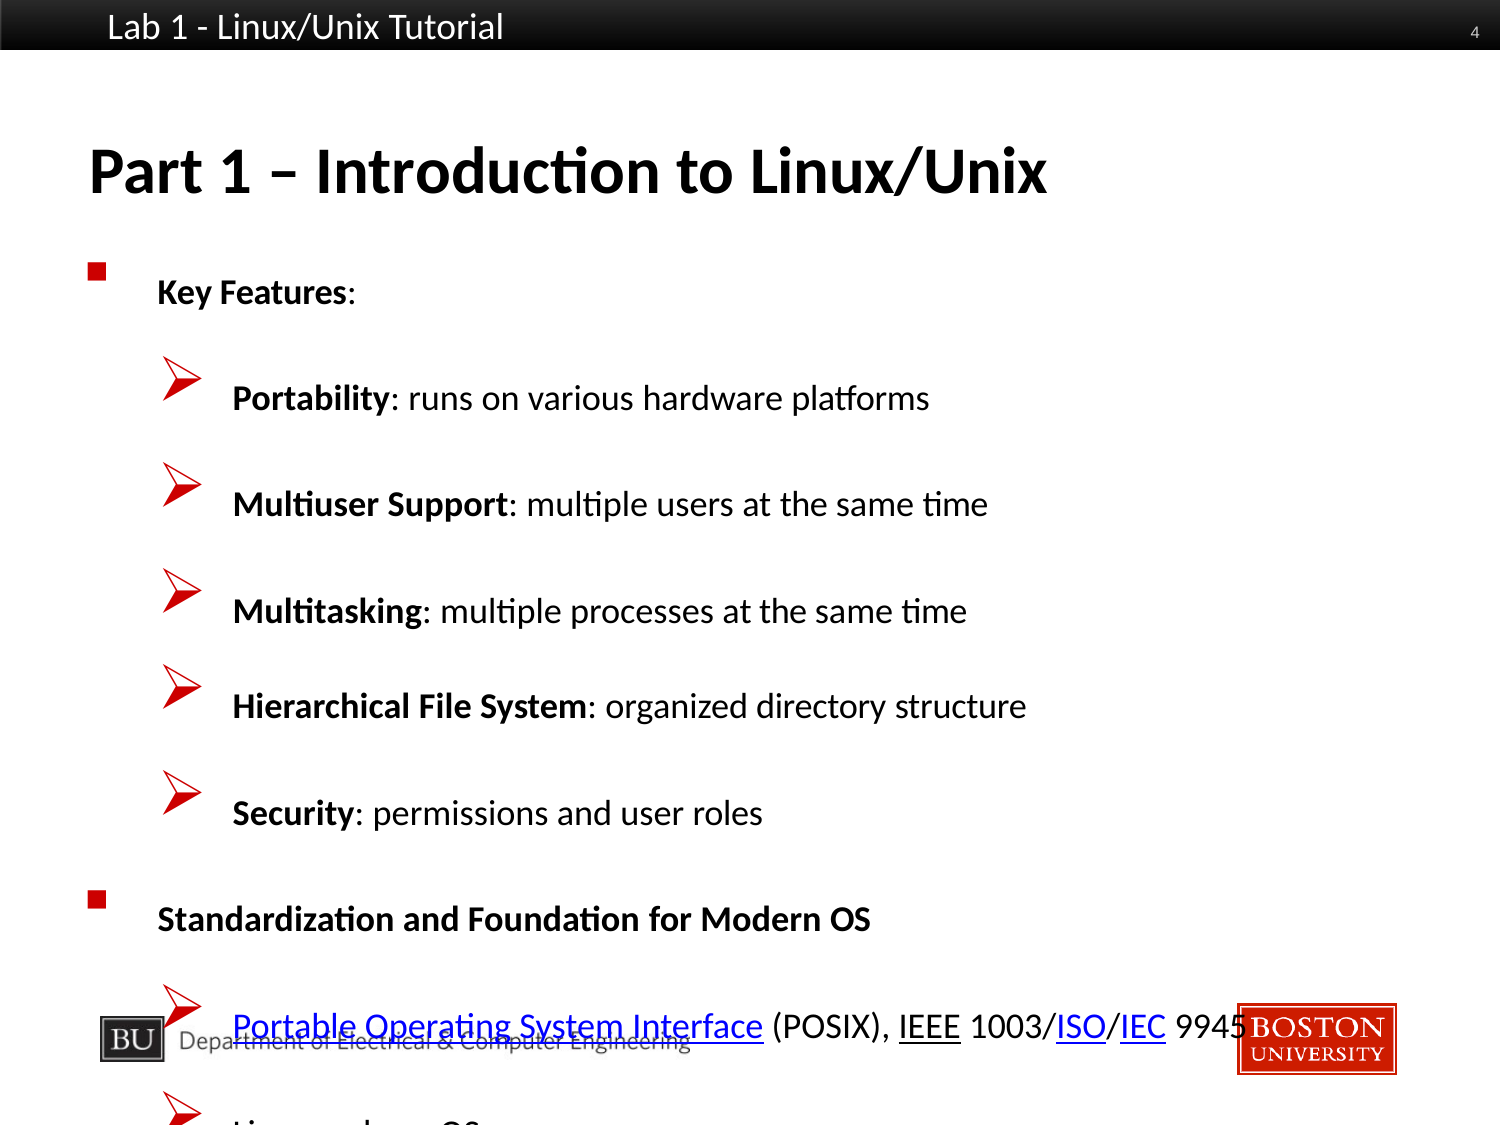

Lab 1 - Linux/Unix Tutorial
4
# Part 1 – Introduction to Linux/Unix
Key Features:
Portability: runs on various hardware platforms
Multiuser Support: multiple users at the same time
Multitasking: multiple processes at the same time
Hierarchical File System: organized directory structure
Security: permissions and user roles
Standardization and Foundation for Modern OS
Portable Operating System Interface (POSIX), IEEE 1003/ISO/IEC 9945
Linux and macOS